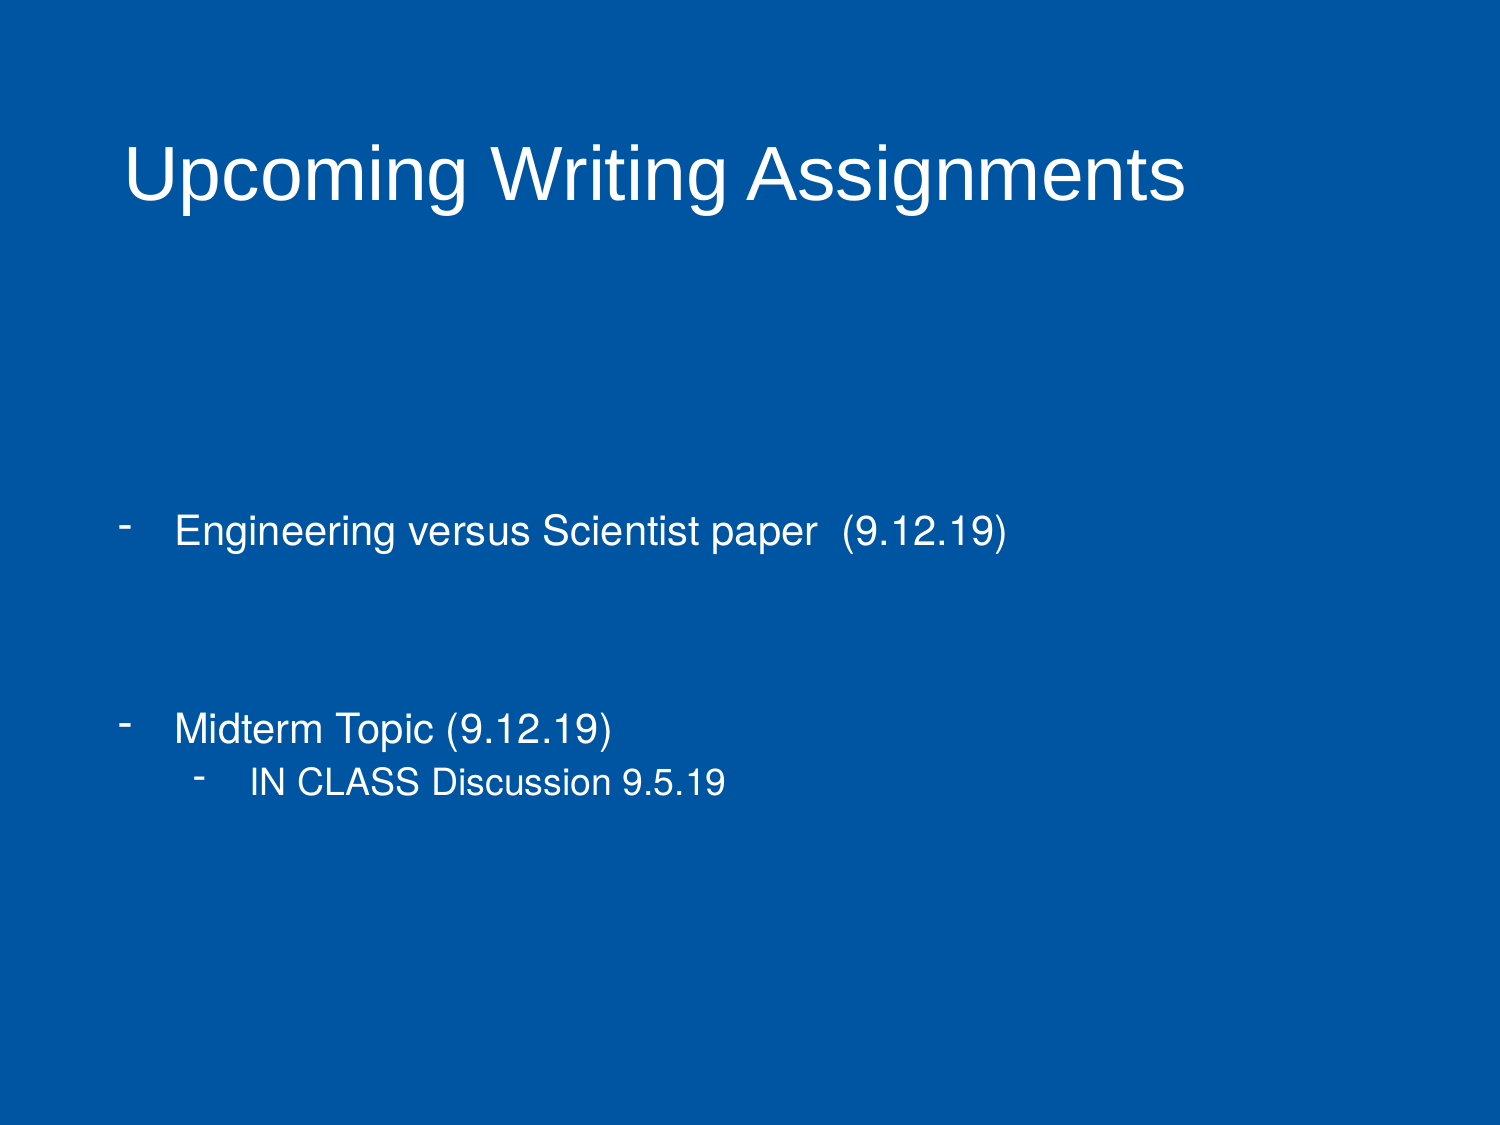

# Upcoming Writing Assignments
Engineering versus Scientist paper  (9.12.19)

Midterm Topic (9.12.19)
IN CLASS Discussion 9.5.19